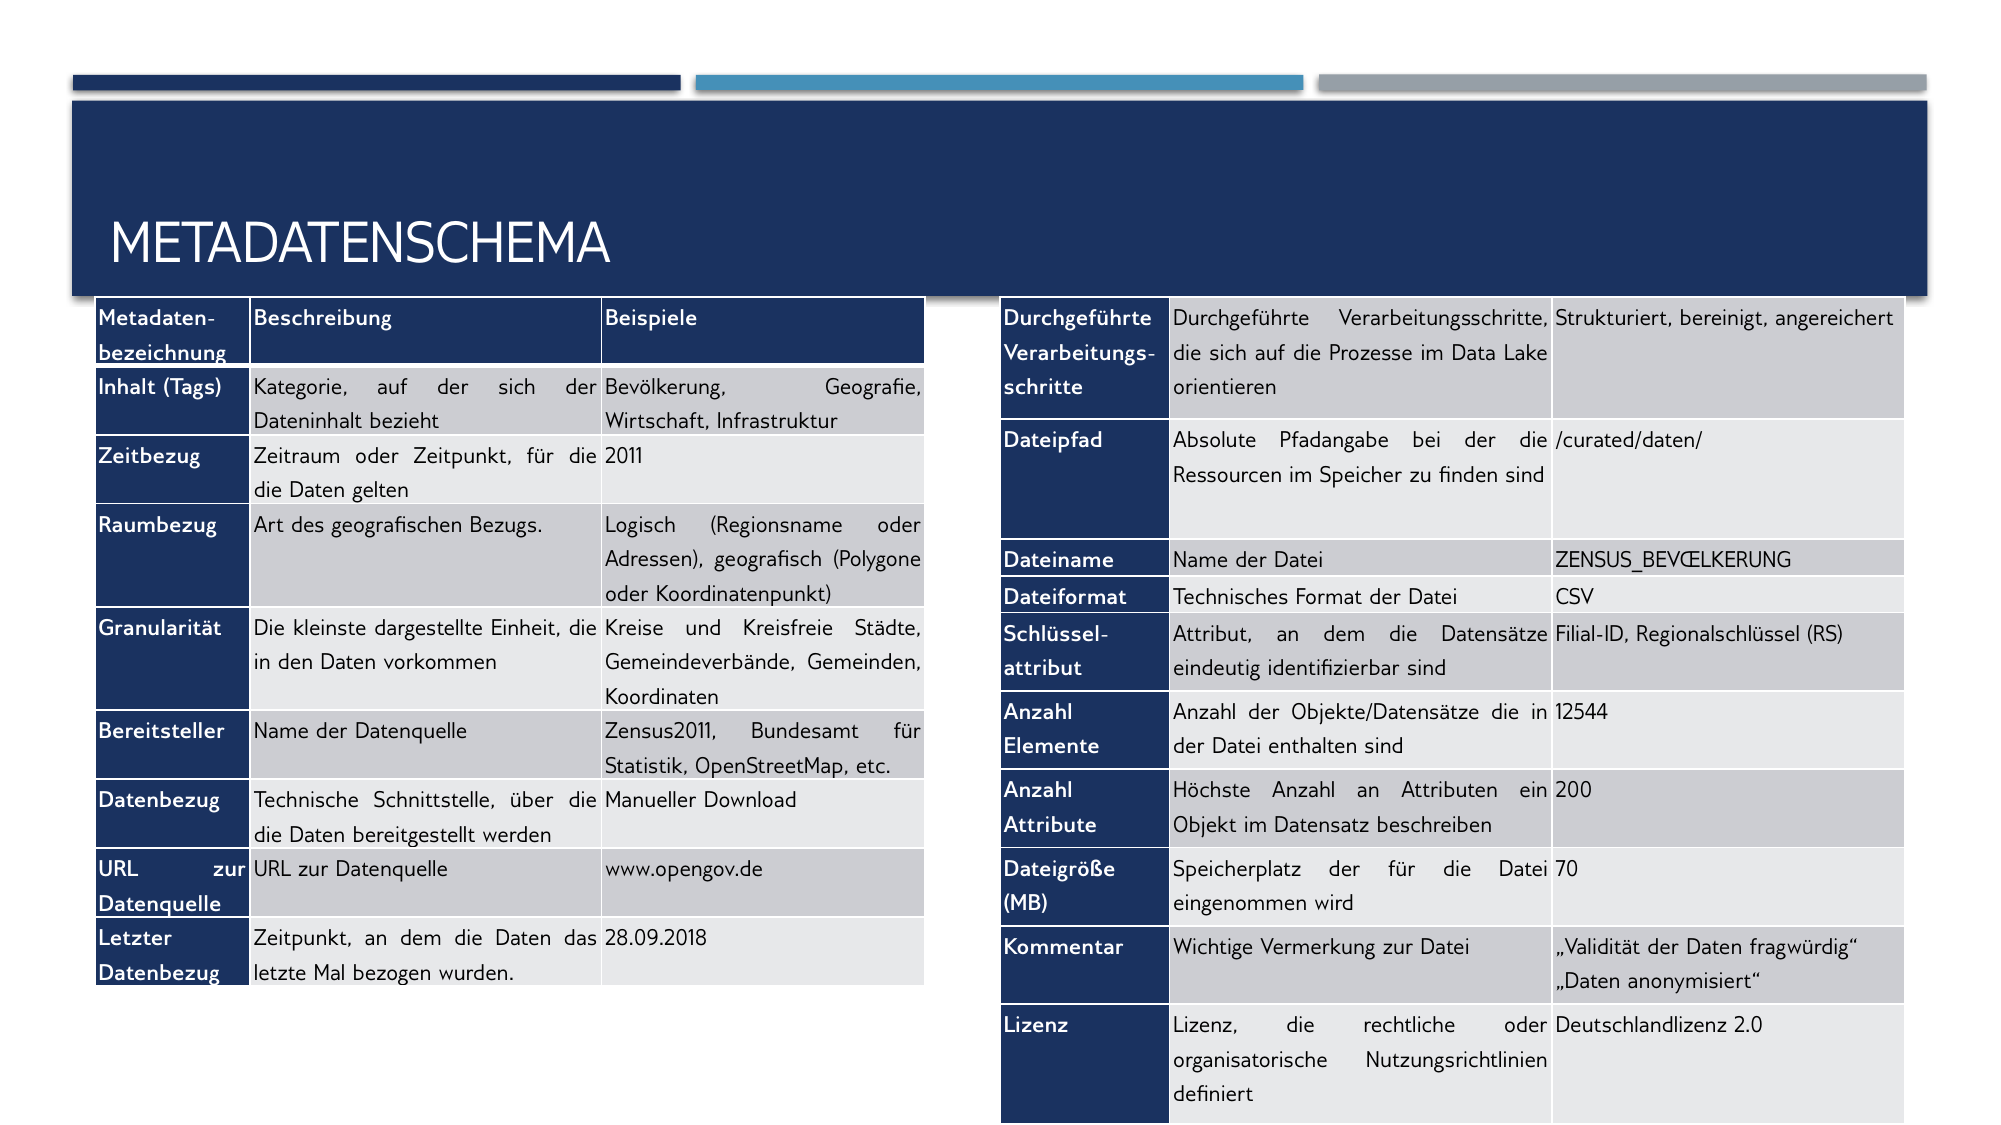

# MEtadatenschema
| Metadaten-bezeichnung | Beschreibung | Beispiele |
| --- | --- | --- |
| Inhalt (Tags) | Kategorie, auf der sich der Dateninhalt bezieht | Bevölkerung, Geografie, Wirtschaft, Infrastruktur |
| Zeitbezug | Zeitraum oder Zeitpunkt, für die die Daten gelten | 2011 |
| Raumbezug | Art des geografischen Bezugs. | Logisch (Regionsname oder Adressen), geografisch (Polygone oder Koordinatenpunkt) |
| Granularität | Die kleinste dargestellte Einheit, die in den Daten vorkommen | Kreise und Kreisfreie Städte, Gemeindeverbände, Gemeinden, Koordinaten |
| Bereitsteller | Name der Datenquelle | Zensus2011, Bundesamt für Statistik, OpenStreetMap, etc. |
| Datenbezug | Technische Schnittstelle, über die die Daten bereitgestellt werden | Manueller Download |
| URL zur Datenquelle | URL zur Datenquelle | www.opengov.de |
| Letzter Datenbezug | Zeitpunkt, an dem die Daten das letzte Mal bezogen wurden. | 28.09.2018 |
| Durchgeführte Verarbeitungs-schritte | Durchgeführte Verarbeitungsschritte, die sich auf die Prozesse im Data Lake orientieren | Strukturiert, bereinigt, angereichert |
| --- | --- | --- |
| Dateipfad | Absolute Pfadangabe bei der die Ressourcen im Speicher zu finden sind | /curated/daten/ |
| Dateiname | Name der Datei | ZENSUS\_BEVOELKERUNG |
| Dateiformat | Technisches Format der Datei | CSV |
| Schlüssel-attribut | Attribut, an dem die Datensätze eindeutig identifizierbar sind | Filial-ID, Regionalschlüssel (RS) |
| Anzahl Elemente | Anzahl der Objekte/Datensätze die in der Datei enthalten sind | 12544 |
| Anzahl Attribute | Höchste Anzahl an Attributen ein Objekt im Datensatz beschreiben | 200 |
| Dateigröße (MB) | Speicherplatz der für die Datei eingenommen wird | 70 |
| Kommentar | Wichtige Vermerkung zur Datei | „Validität der Daten fragwürdig“ „Daten anonymisiert“ |
| Lizenz | Lizenz, die rechtliche oder organisatorische Nutzungsrichtlinien definiert | Deutschlandlizenz 2.0 |